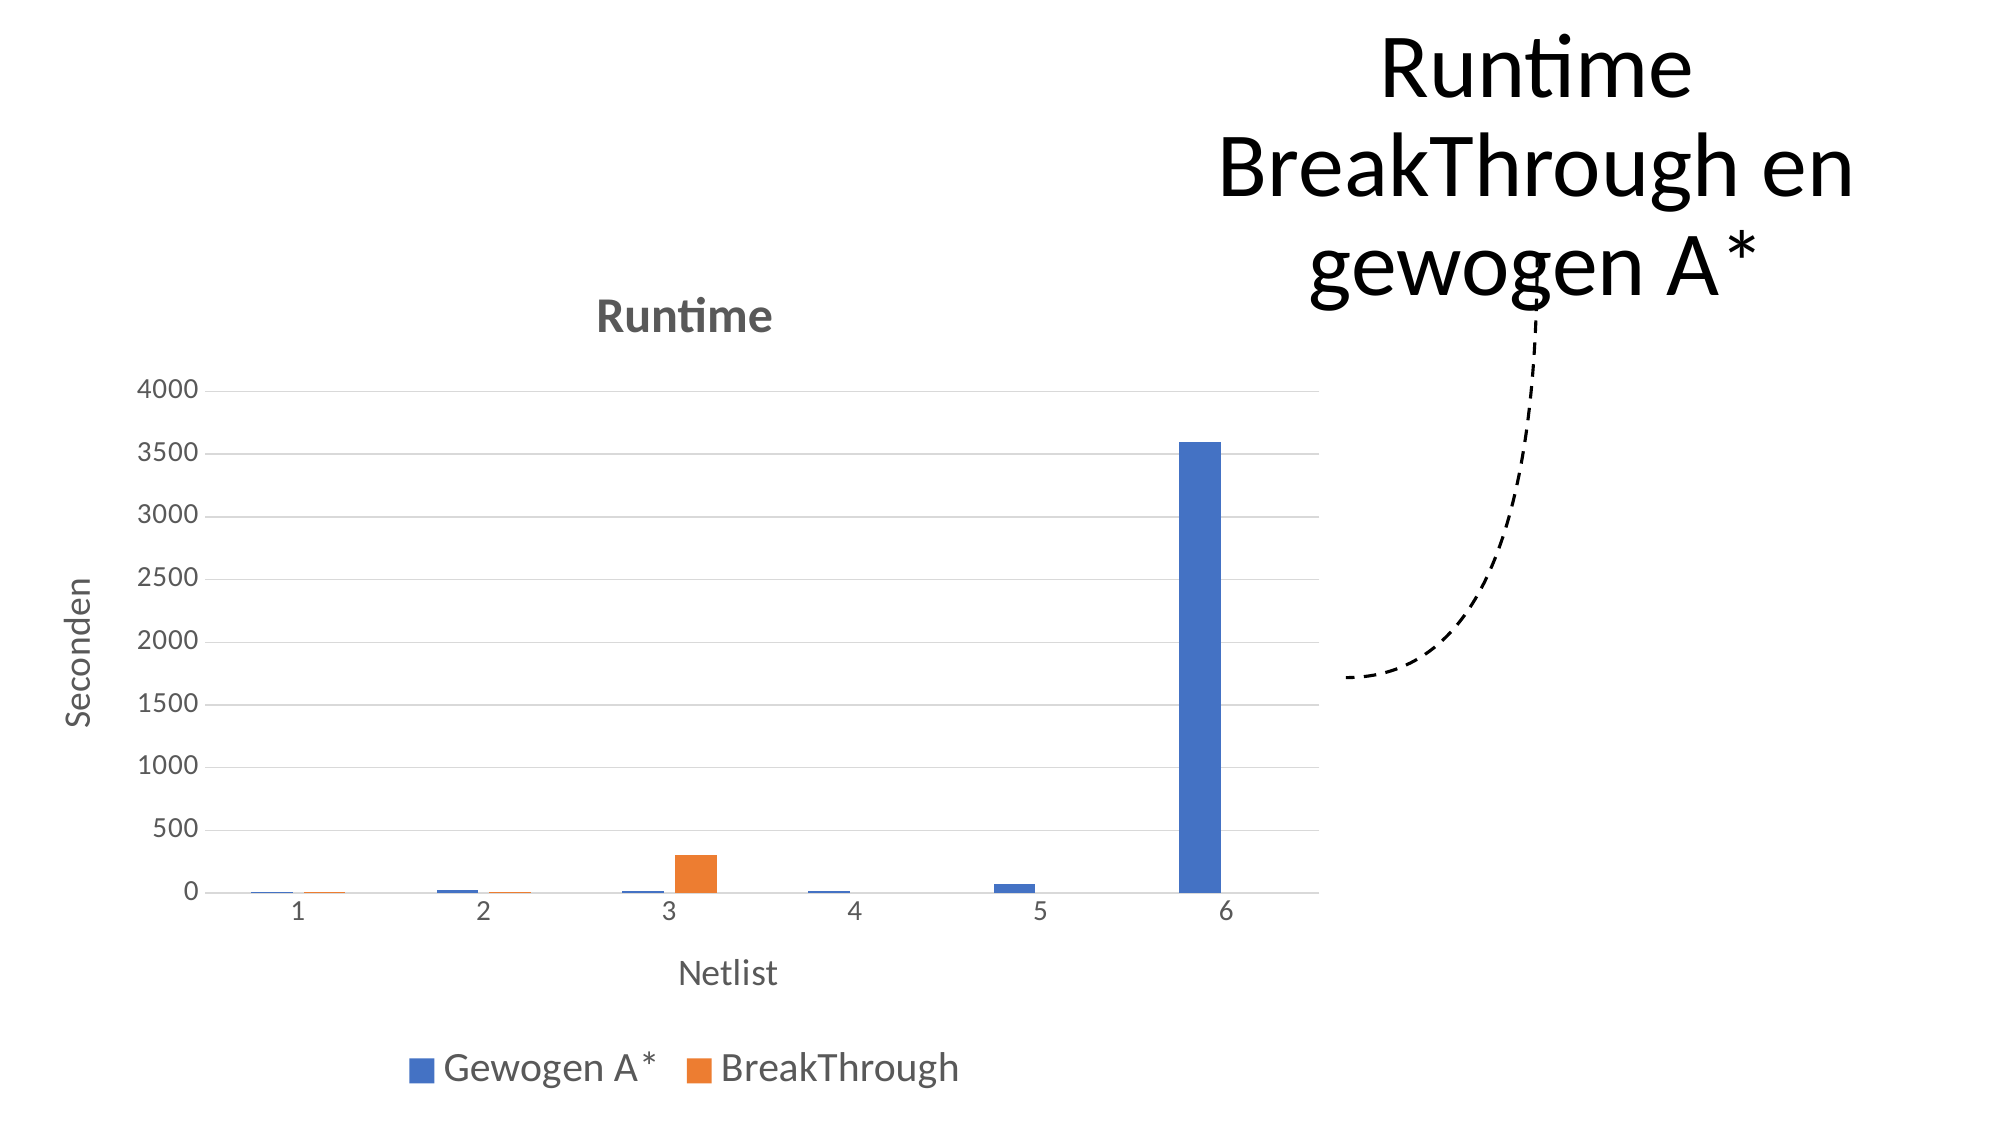

# Runtime BreakThrough en gewogen A*

### Chart: Runtime

| Category |  |  |
|---|---|---|